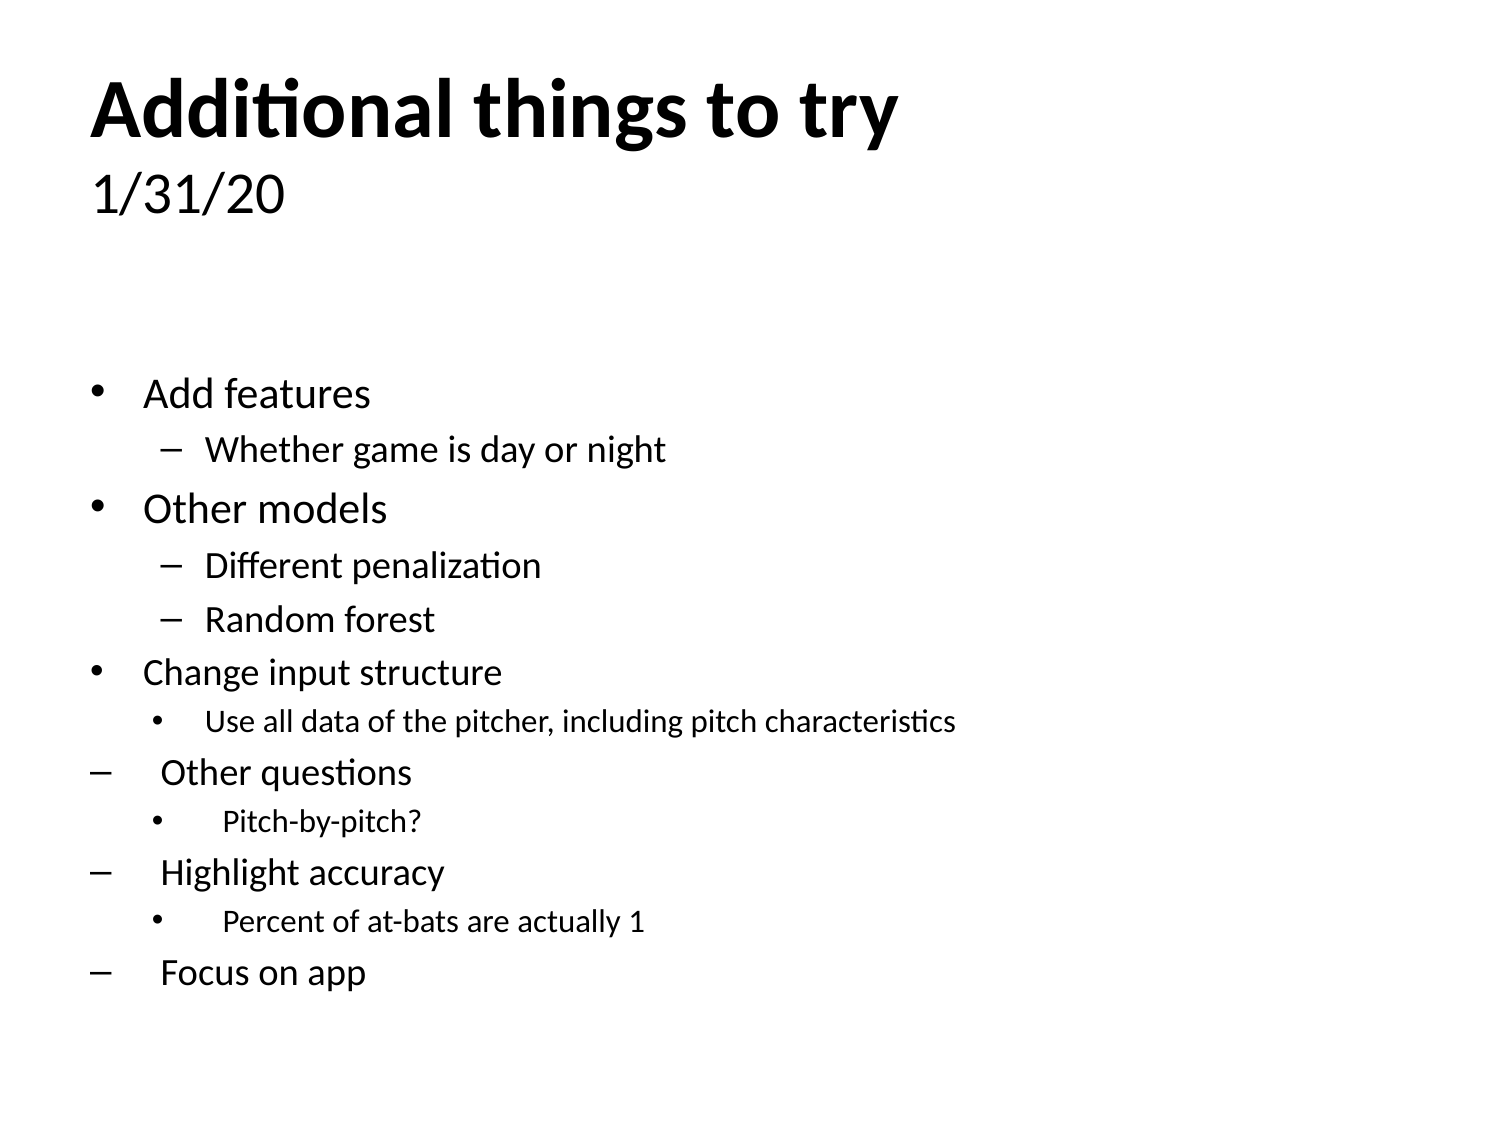

# Additional things to try 1/31/20
Add features
Whether game is day or night
Other models
Different penalization
Random forest
Change input structure
Use all data of the pitcher, including pitch characteristics
Other questions
Pitch-by-pitch?
Highlight accuracy
Percent of at-bats are actually 1
Focus on app